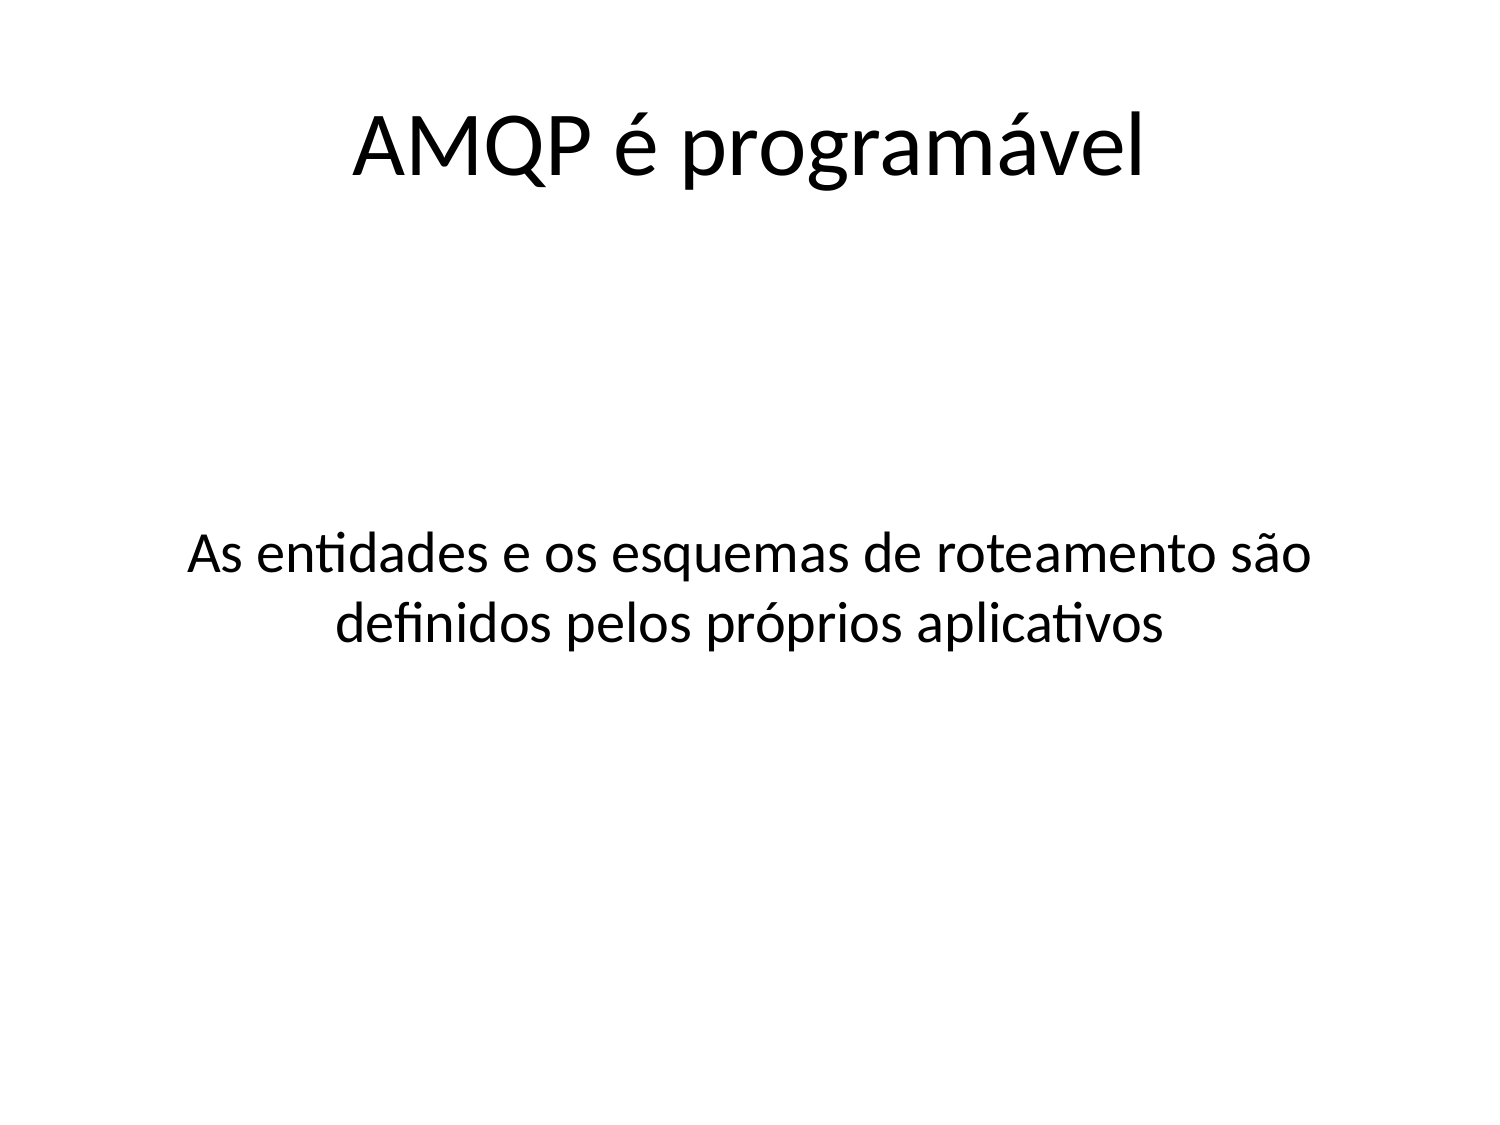

# AMQP é programável

As entidades e os esquemas de roteamento são definidos pelos próprios aplicativos